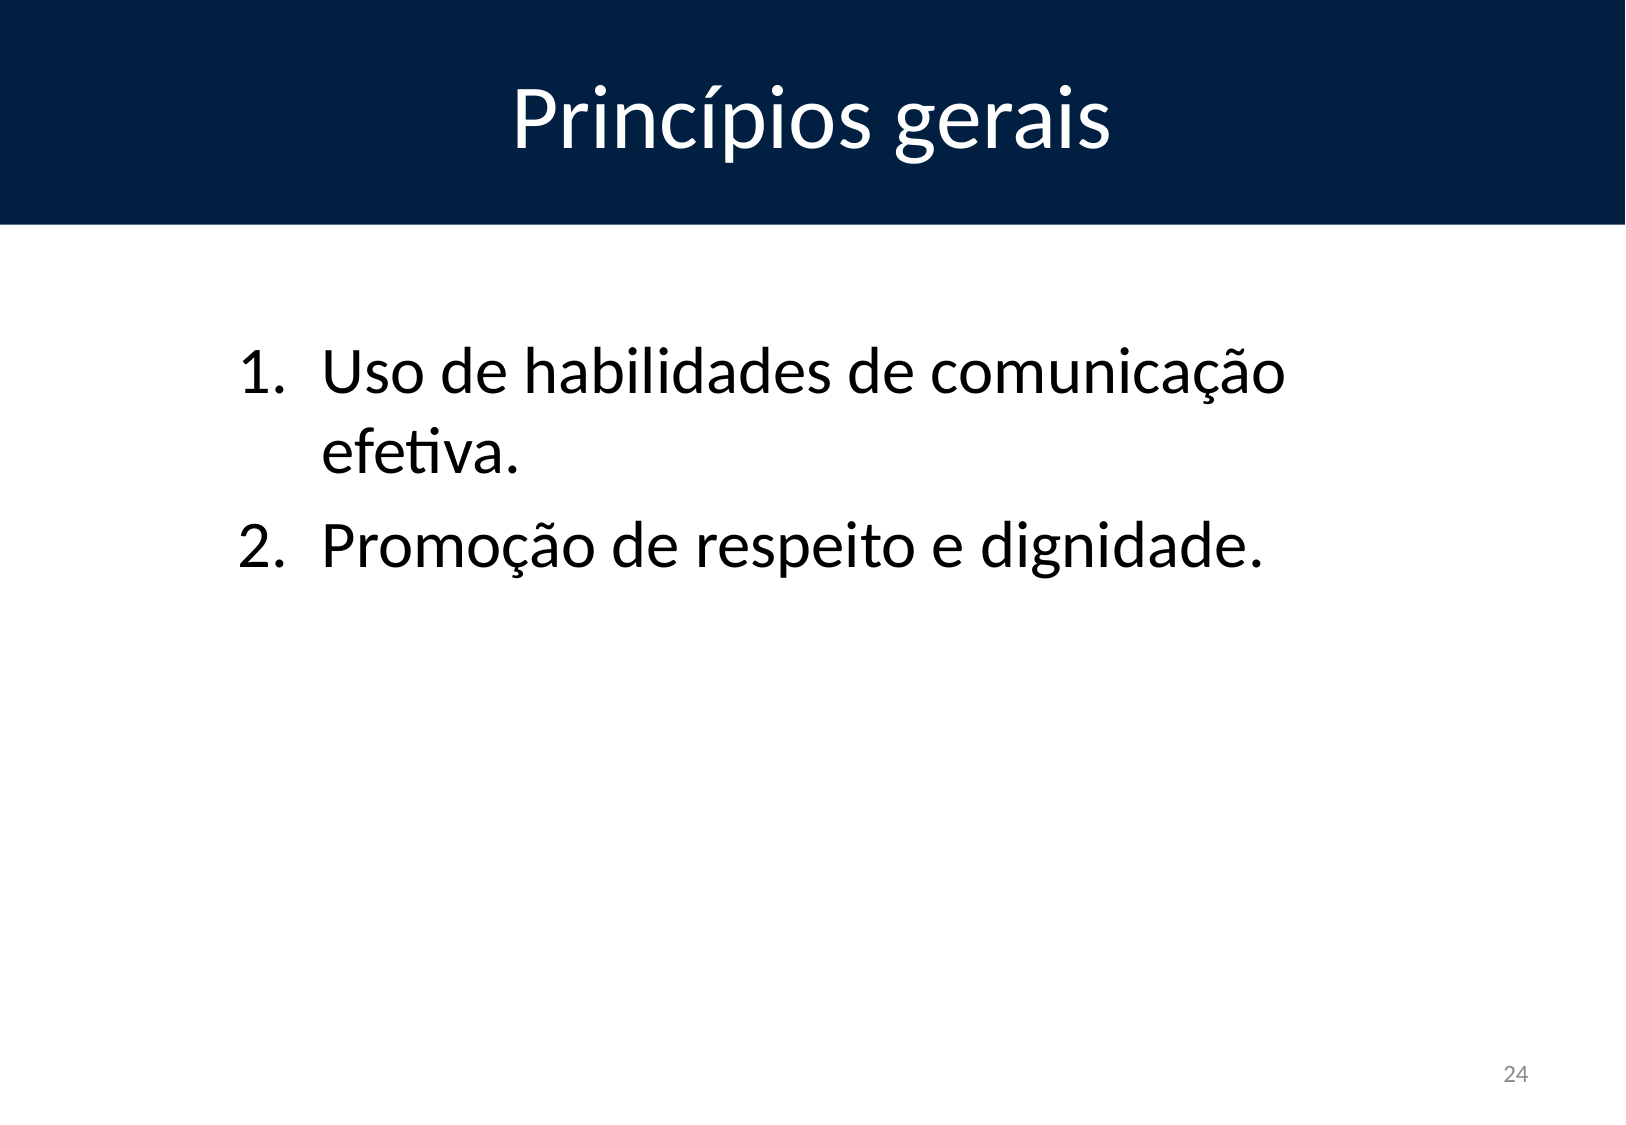

Princípios gerais
Uso de habilidades de comunicação efetiva.
Promoção de respeito e dignidade.
24